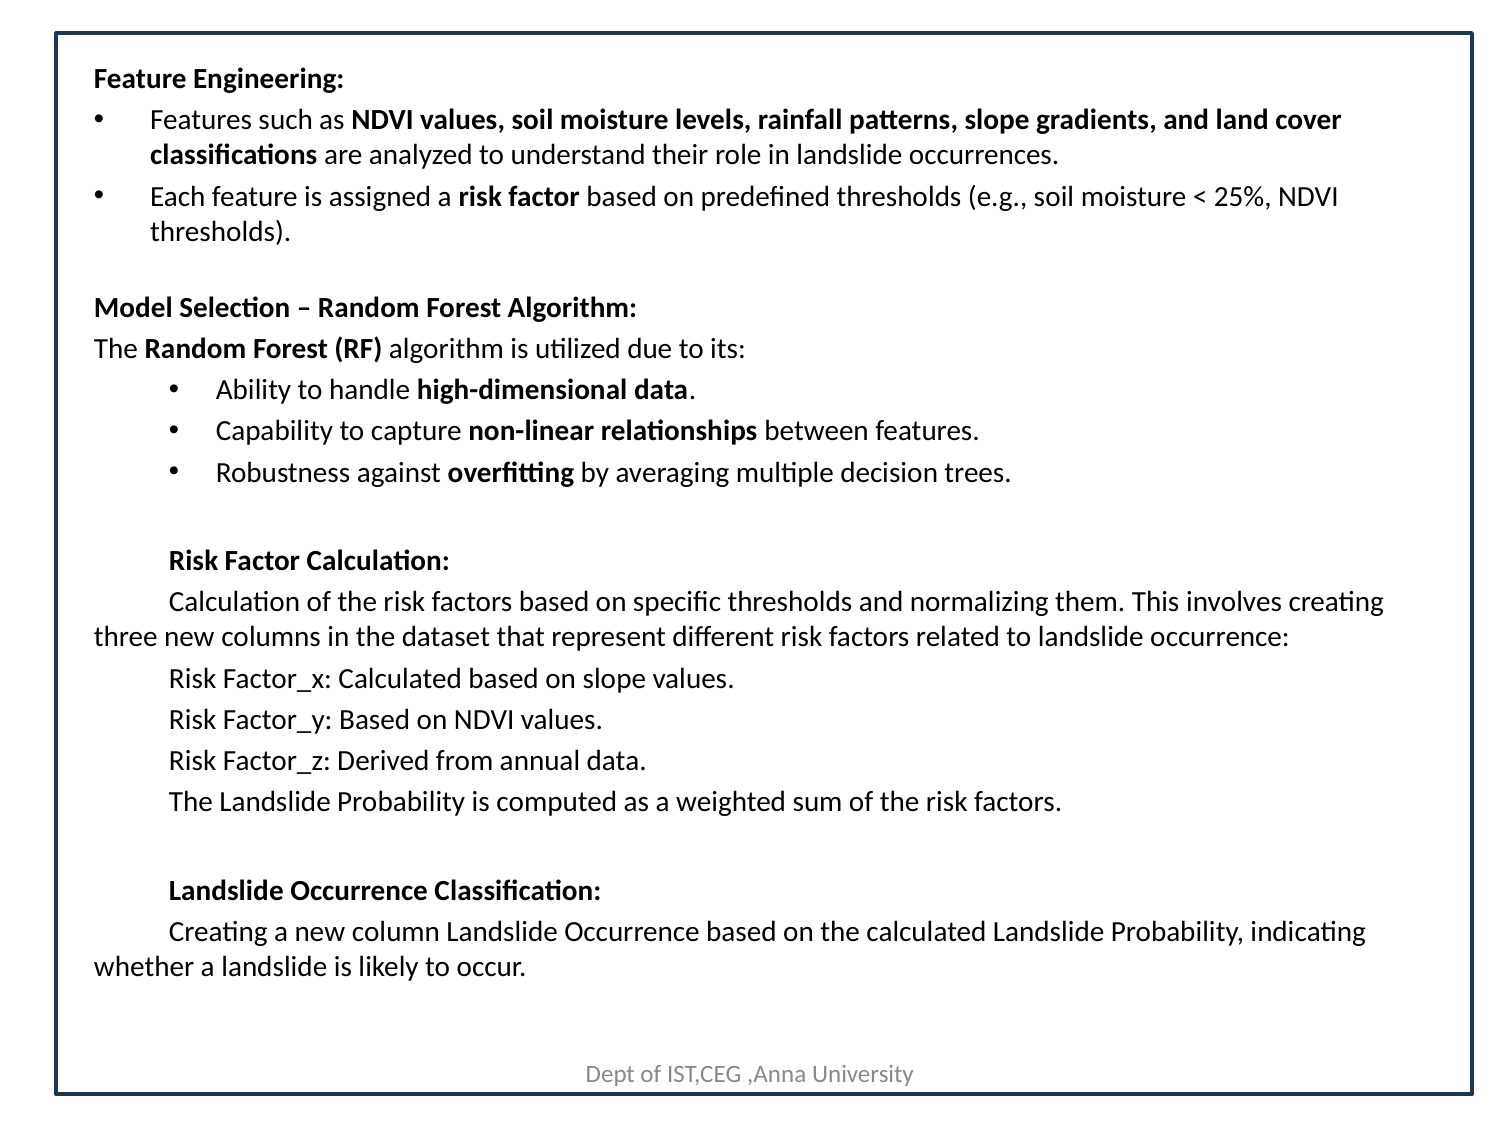

#
Feature Engineering:
Features such as NDVI values, soil moisture levels, rainfall patterns, slope gradients, and land cover classifications are analyzed to understand their role in landslide occurrences.
Each feature is assigned a risk factor based on predefined thresholds (e.g., soil moisture < 25%, NDVI thresholds).
Model Selection – Random Forest Algorithm:
The Random Forest (RF) algorithm is utilized due to its:
Ability to handle high-dimensional data.
Capability to capture non-linear relationships between features.
Robustness against overfitting by averaging multiple decision trees.

Risk Factor Calculation:
Calculation of the risk factors based on specific thresholds and normalizing them. This involves creating three new columns in the dataset that represent different risk factors related to landslide occurrence:
Risk Factor_x: Calculated based on slope values.
Risk Factor_y: Based on NDVI values.
Risk Factor_z: Derived from annual data.
The Landslide Probability is computed as a weighted sum of the risk factors.

Landslide Occurrence Classification:
Creating a new column Landslide Occurrence based on the calculated Landslide Probability, indicating whether a landslide is likely to occur.
Dept of IST,CEG ,Anna University
41